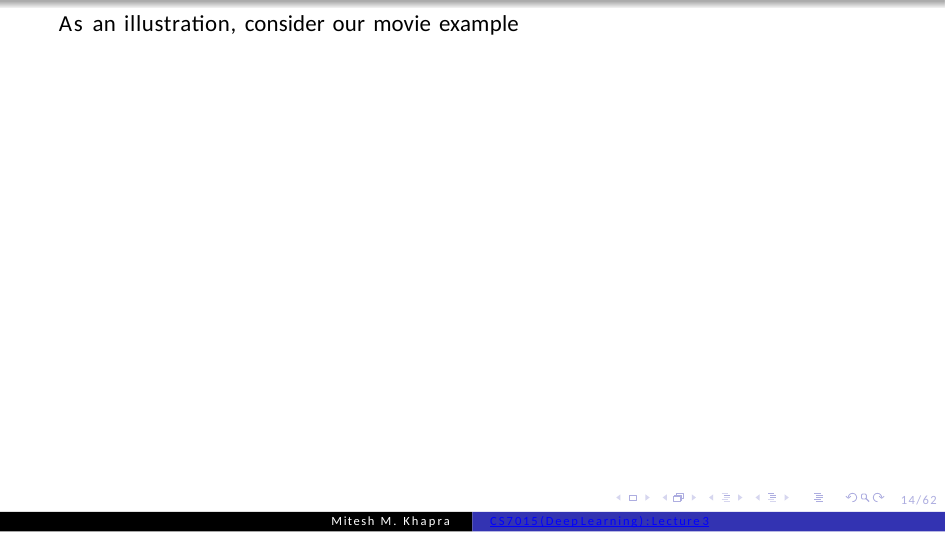

As an illustration, consider our movie example
14/62

Mitesh M. Khapra
CS7015 (Deep Learning) : Lecture 3